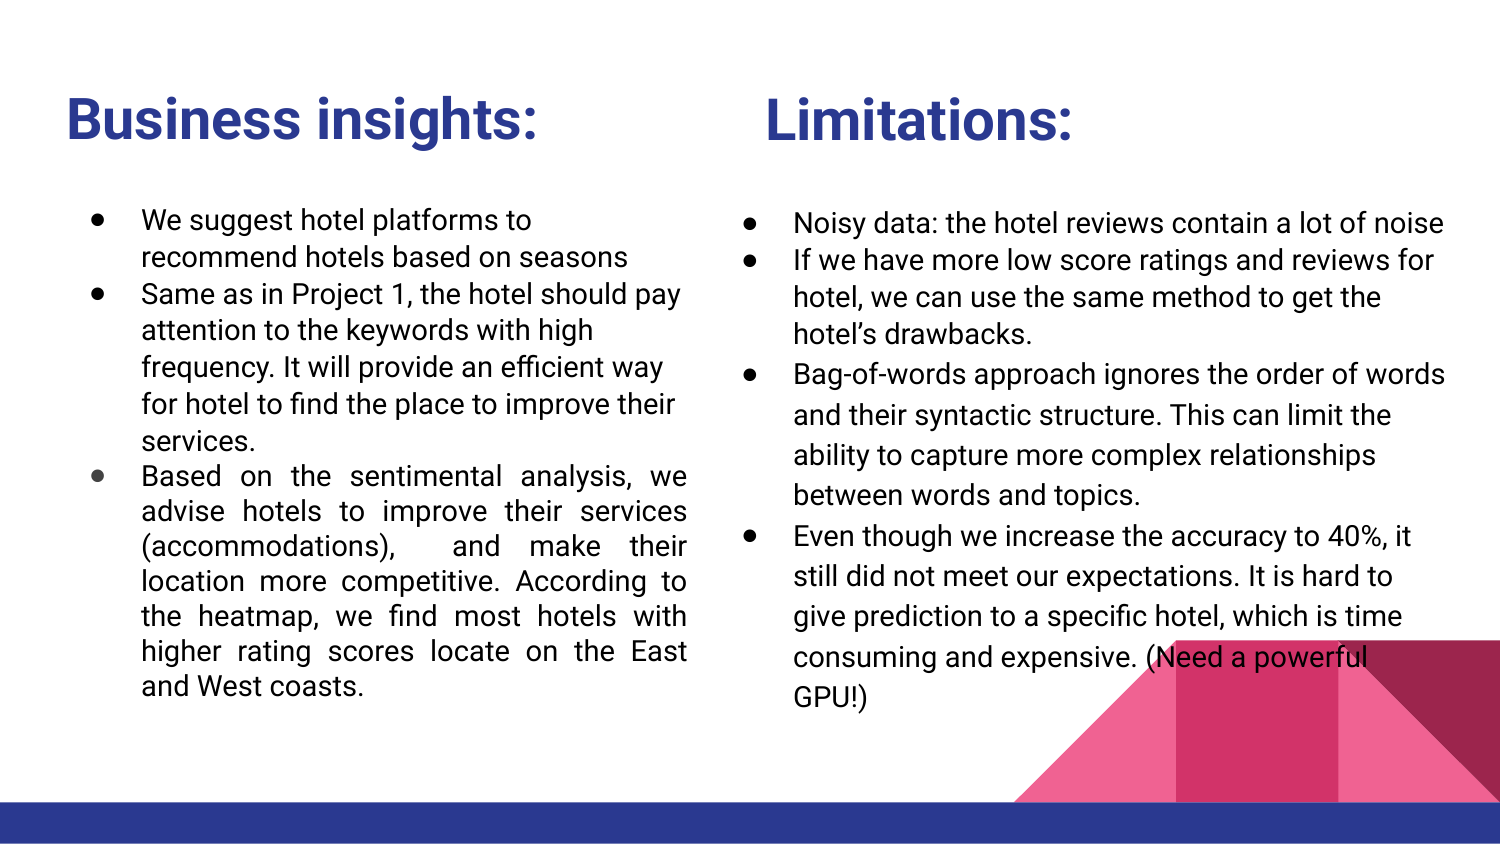

# Business insights:
Limitations:
We suggest hotel platforms to recommend hotels based on seasons
Same as in Project 1, the hotel should pay attention to the keywords with high frequency. It will provide an efficient way for hotel to find the place to improve their services.
Based on the sentimental analysis, we advise hotels to improve their services (accommodations),  and make their location more competitive. According to the heatmap, we find most hotels with higher rating scores locate on the East and West coasts.
Noisy data: the hotel reviews contain a lot of noise
If we have more low score ratings and reviews for hotel, we can use the same method to get the hotel’s drawbacks.
Bag-of-words approach ignores the order of words and their syntactic structure. This can limit the ability to capture more complex relationships between words and topics.
Even though we increase the accuracy to 40%, it still did not meet our expectations. It is hard to give prediction to a specific hotel, which is time consuming and expensive. (Need a powerful GPU!)